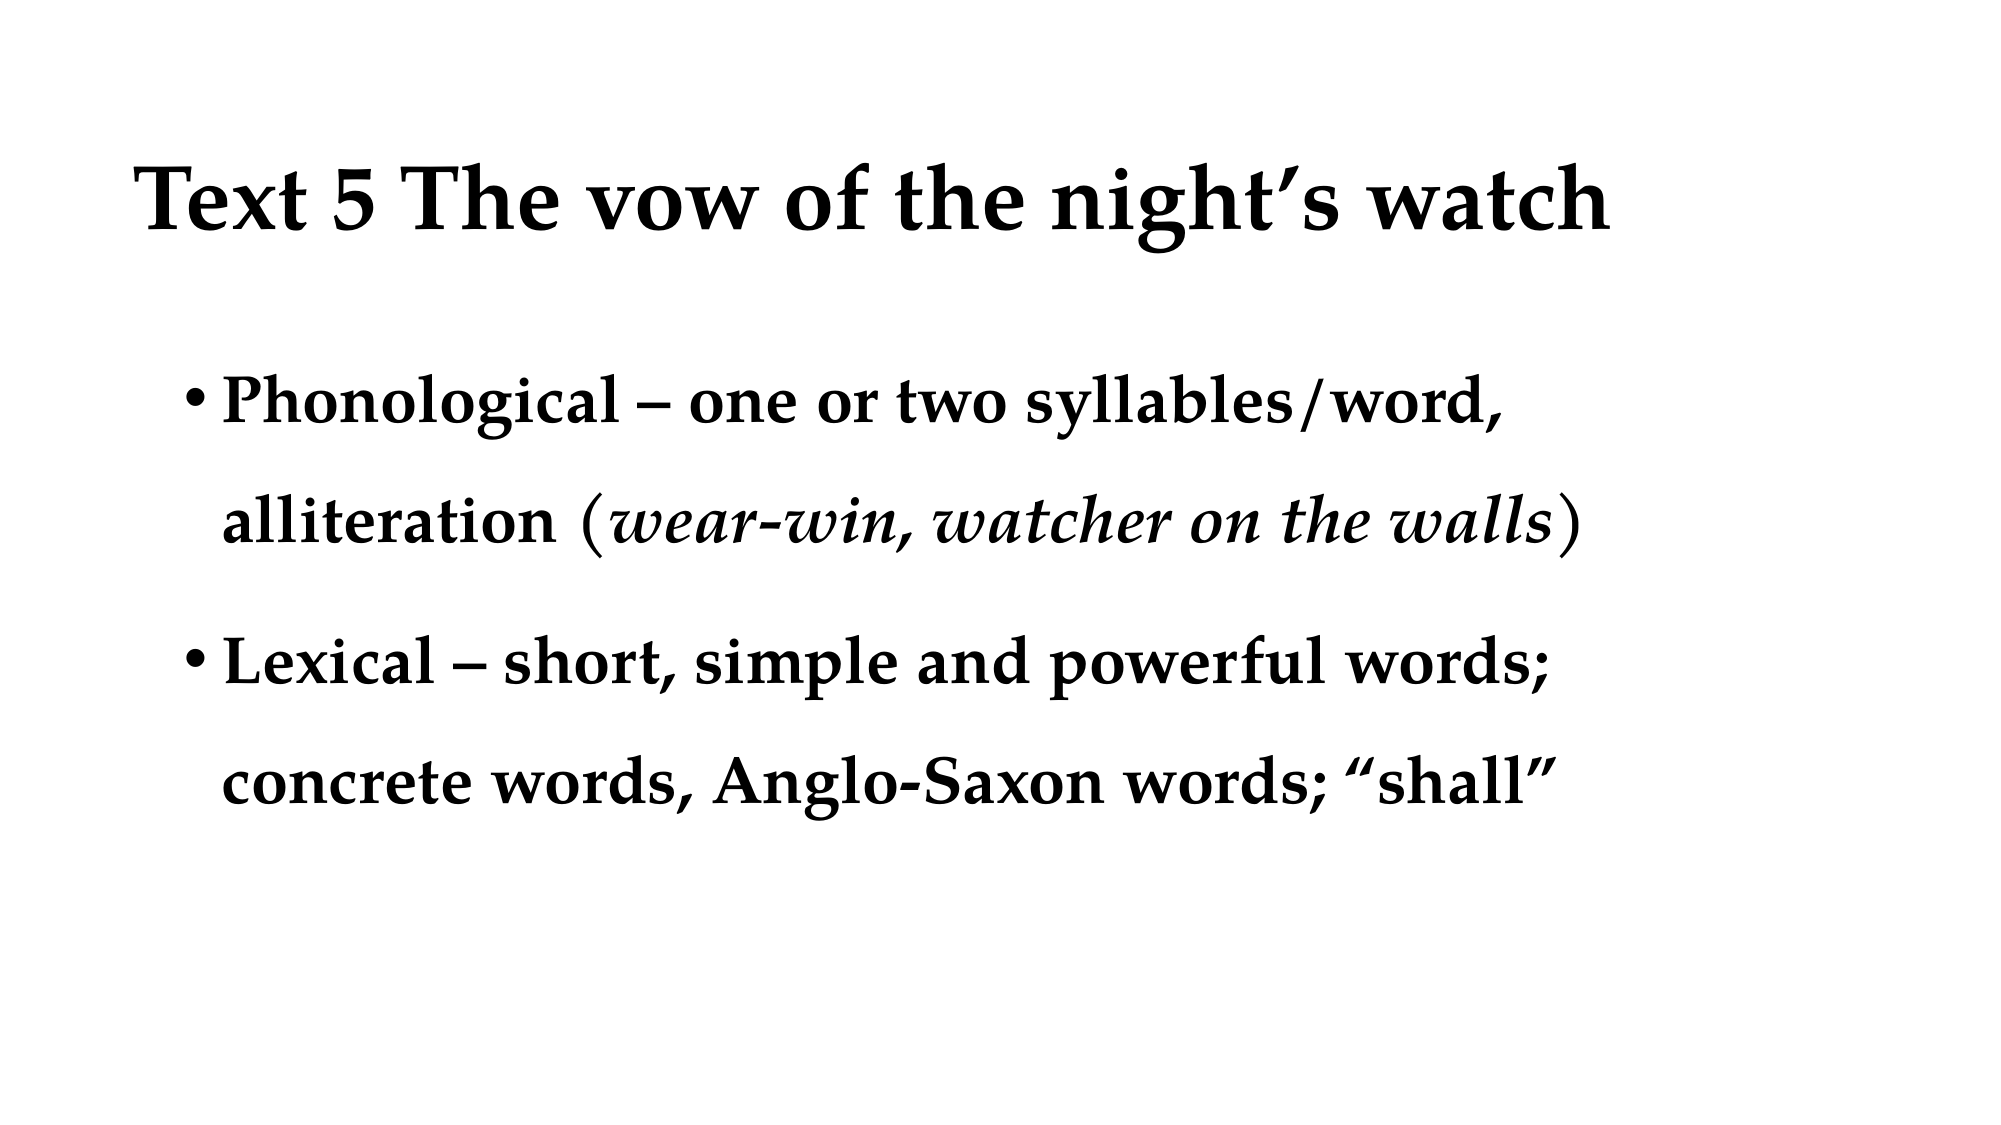

# Text 5 The vow of the night’s watch
Phonological – one or two syllables/word, alliteration (wear-win, watcher on the walls)
Lexical – short, simple and powerful words; concrete words, Anglo-Saxon words; “shall”